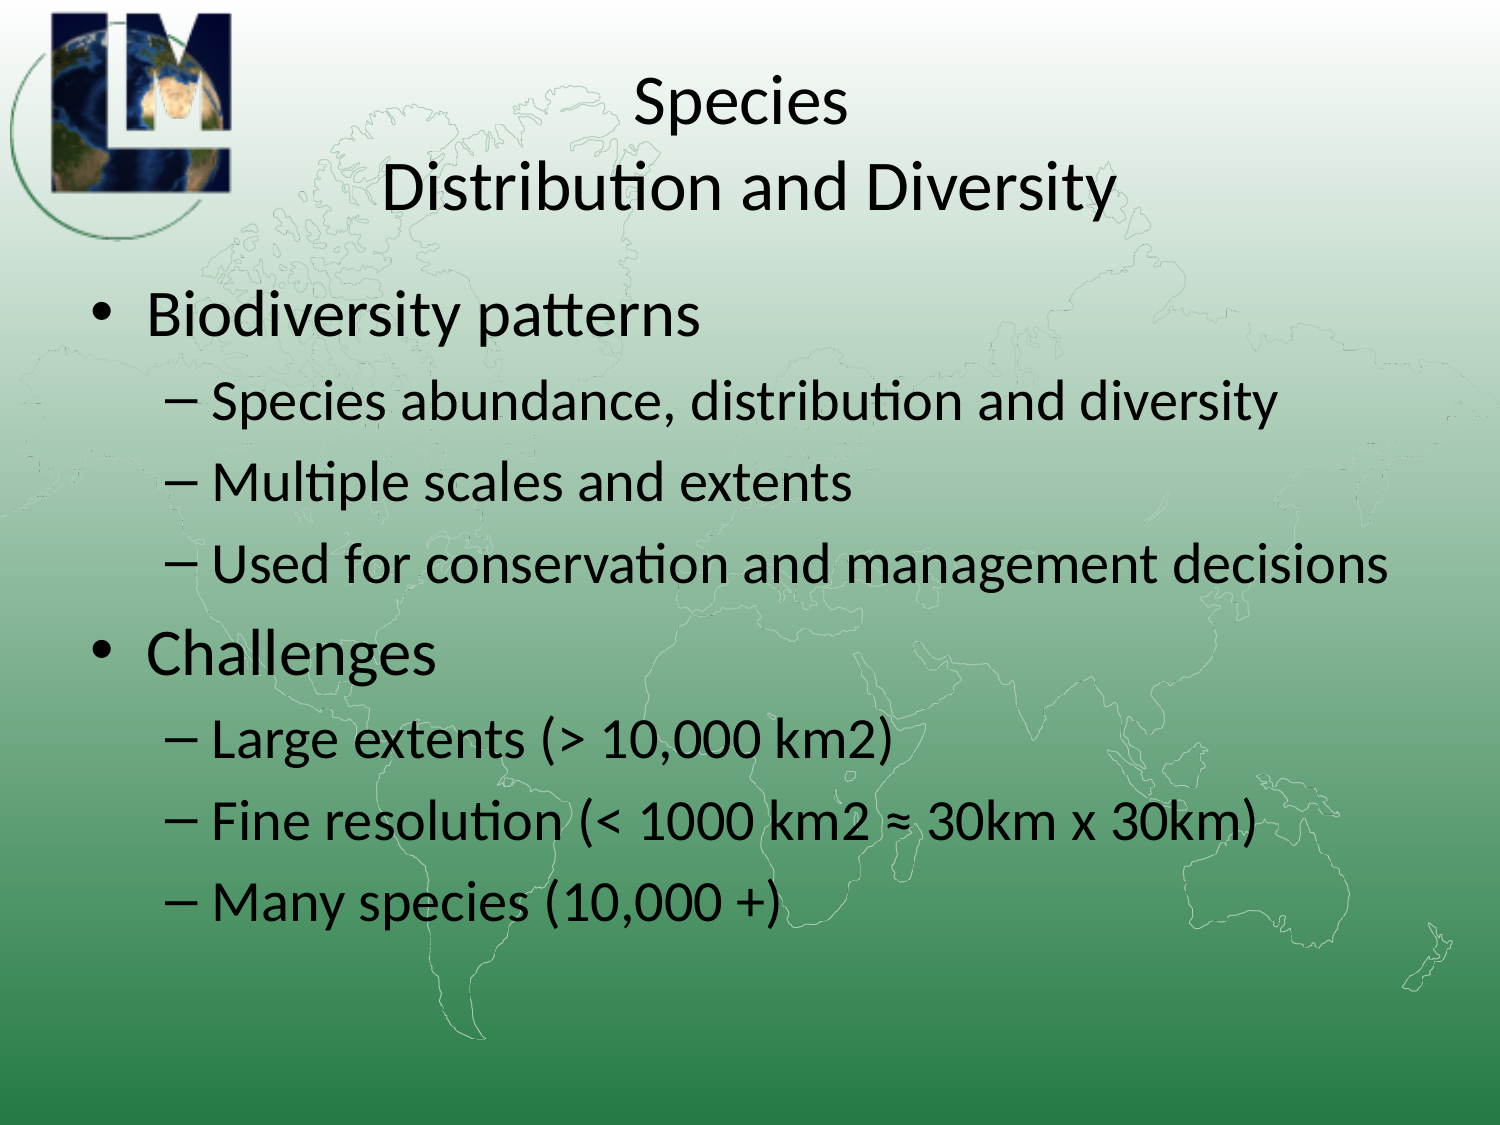

# Species Distribution and Diversity
Biodiversity patterns
Species abundance, distribution and diversity
Multiple scales and extents
Used for conservation and management decisions
Challenges
Large extents (> 10,000 km2)
Fine resolution (< 1000 km2 ≈ 30km x 30km)
Many species (10,000 +)